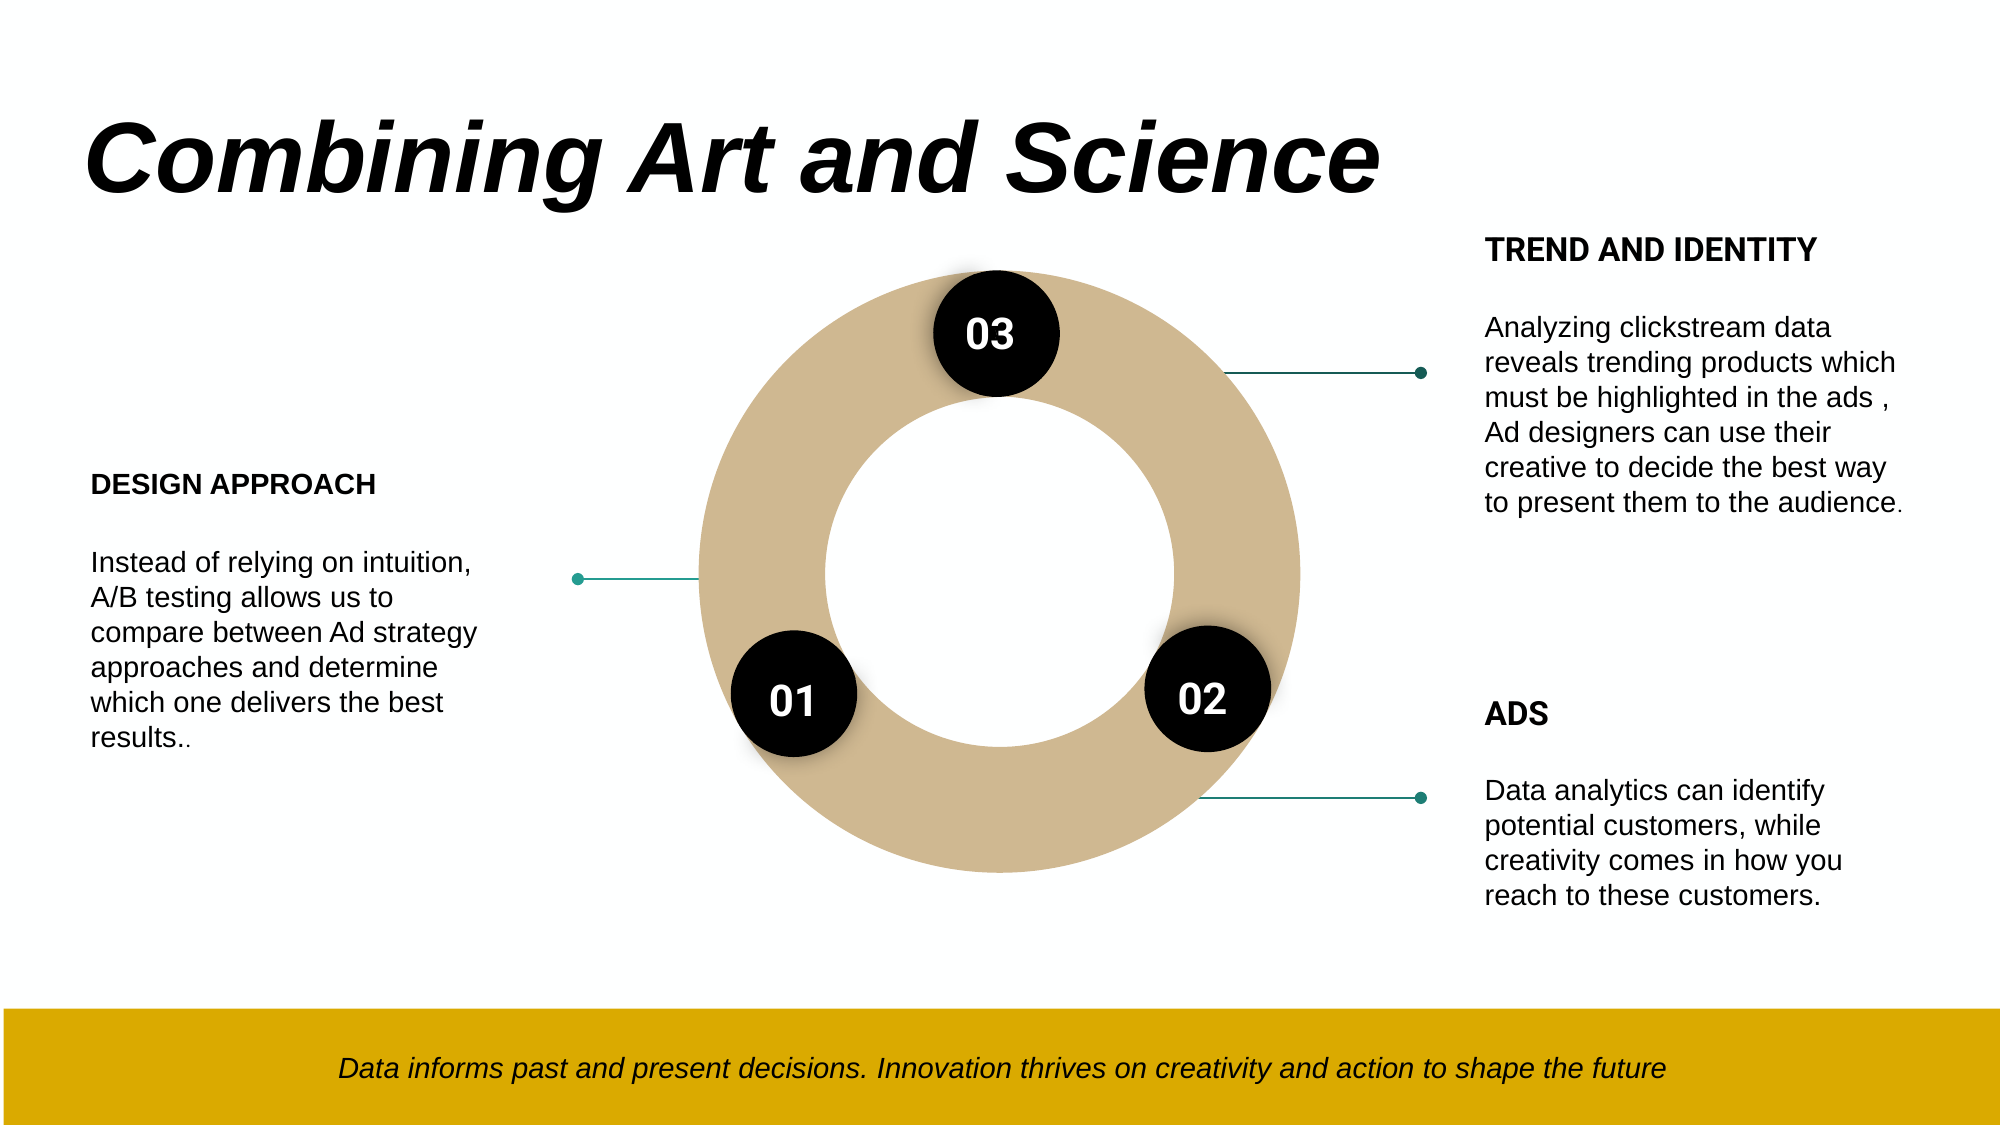

# Combining Art and Science
TREND AND IDENTITY

Analyzing clickstream data reveals trending products which must be highlighted in the ads , Ad designers can use their creative to decide the best way to present them to the audience.

03

DESIGN APPROACH
Instead of relying on intuition, A/B testing allows us to compare between Ad strategy approaches and determine which one delivers the best results..

02
01
ADS

Data analytics can identify potential customers, while creativity comes in how you reach to these customers.
Data informs past and present decisions. Innovation thrives on creativity and action to shape the future
17